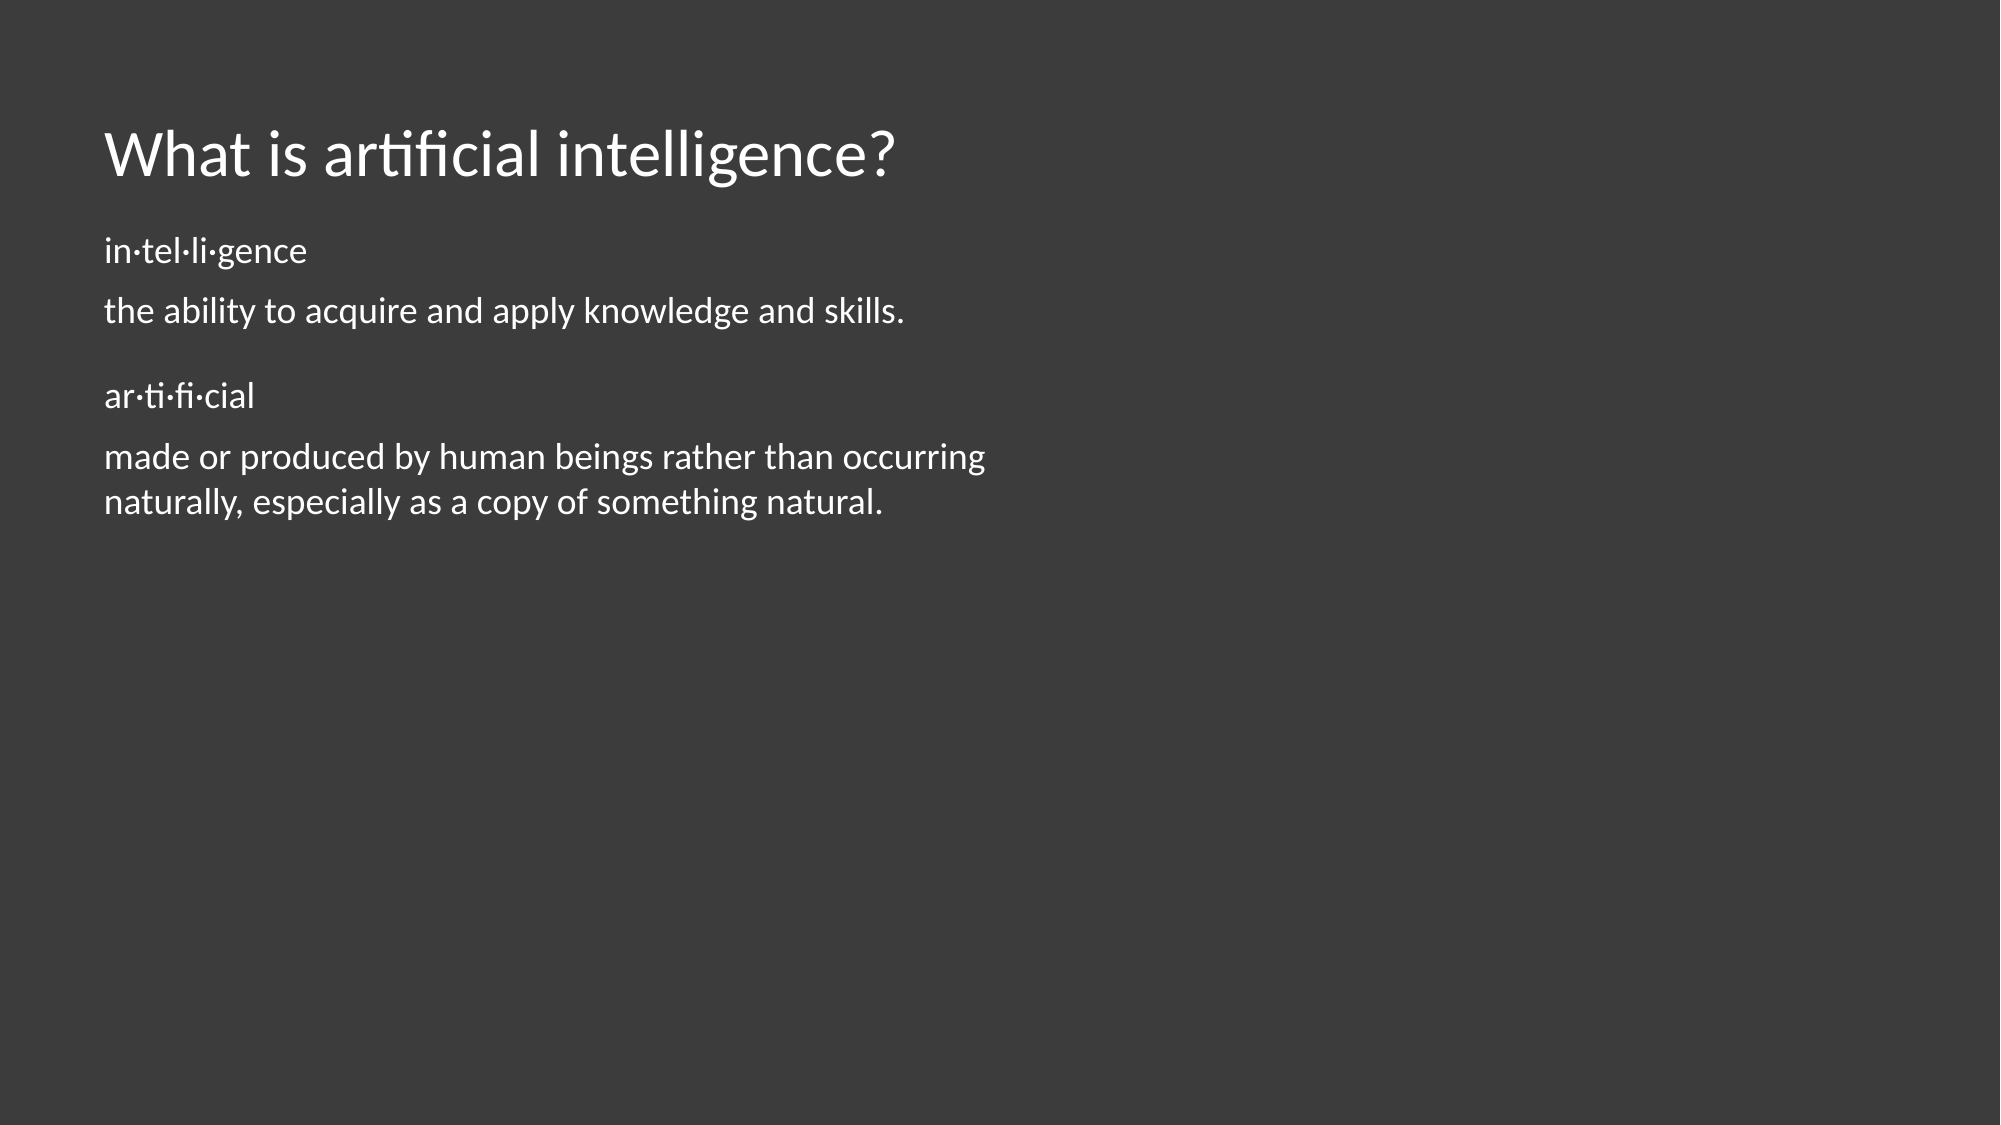

What is artificial intelligence?
in·tel·li·gence
the ability to acquire and apply knowledge and skills.
ar·ti·fi·cial
made or produced by human beings rather than occurring naturally, especially as a copy of something natural.